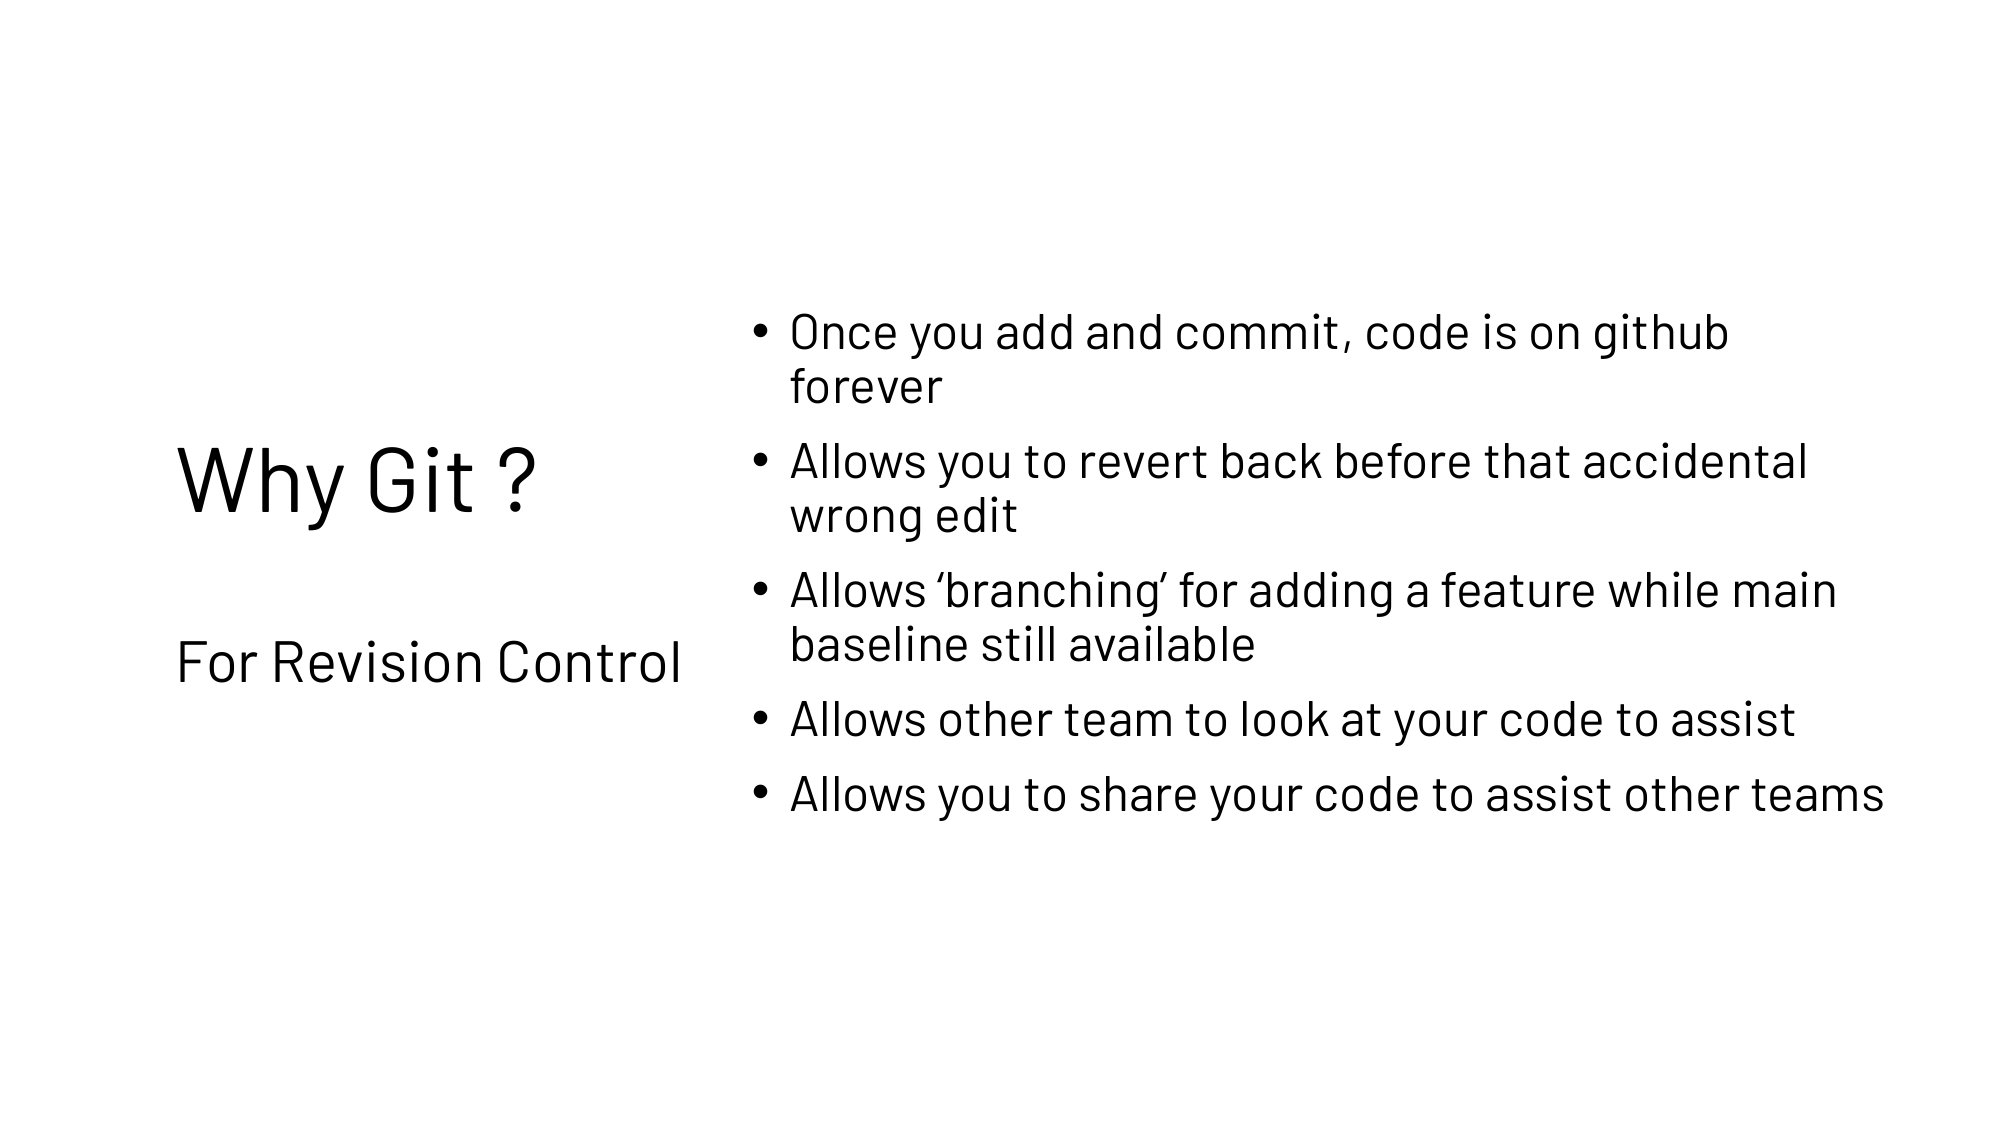

# Why Git ? For Revision Control
Once you add and commit, code is on github forever
Allows you to revert back before that accidental wrong edit
Allows ‘branching’ for adding a feature while main baseline still available
Allows other team to look at your code to assist
Allows you to share your code to assist other teams